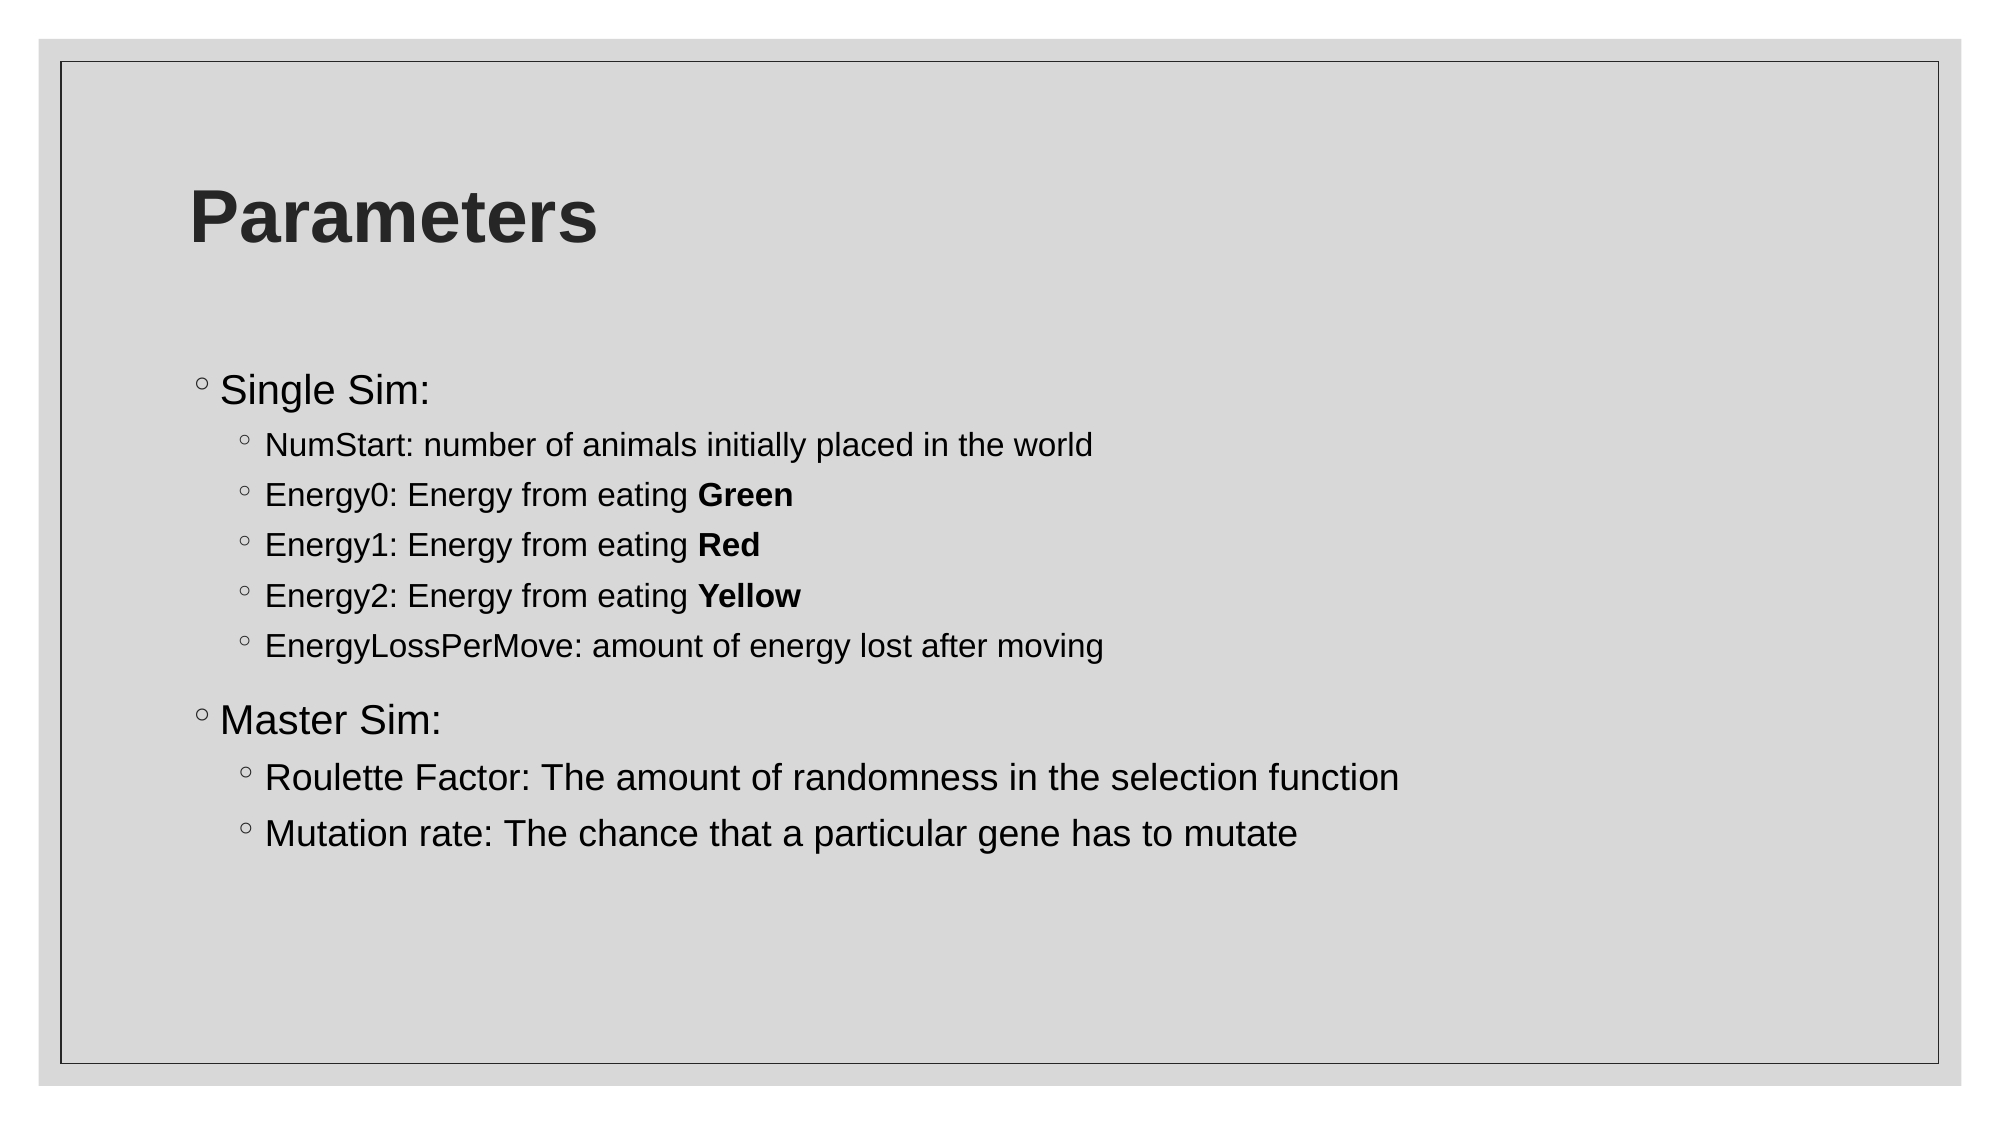

# Parameters
Single Sim:
NumStart: number of animals initially placed in the world
Energy0: Energy from eating Green
Energy1: Energy from eating Red
Energy2: Energy from eating Yellow
EnergyLossPerMove: amount of energy lost after moving
Master Sim:
Roulette Factor: The amount of randomness in the selection function
Mutation rate: The chance that a particular gene has to mutate